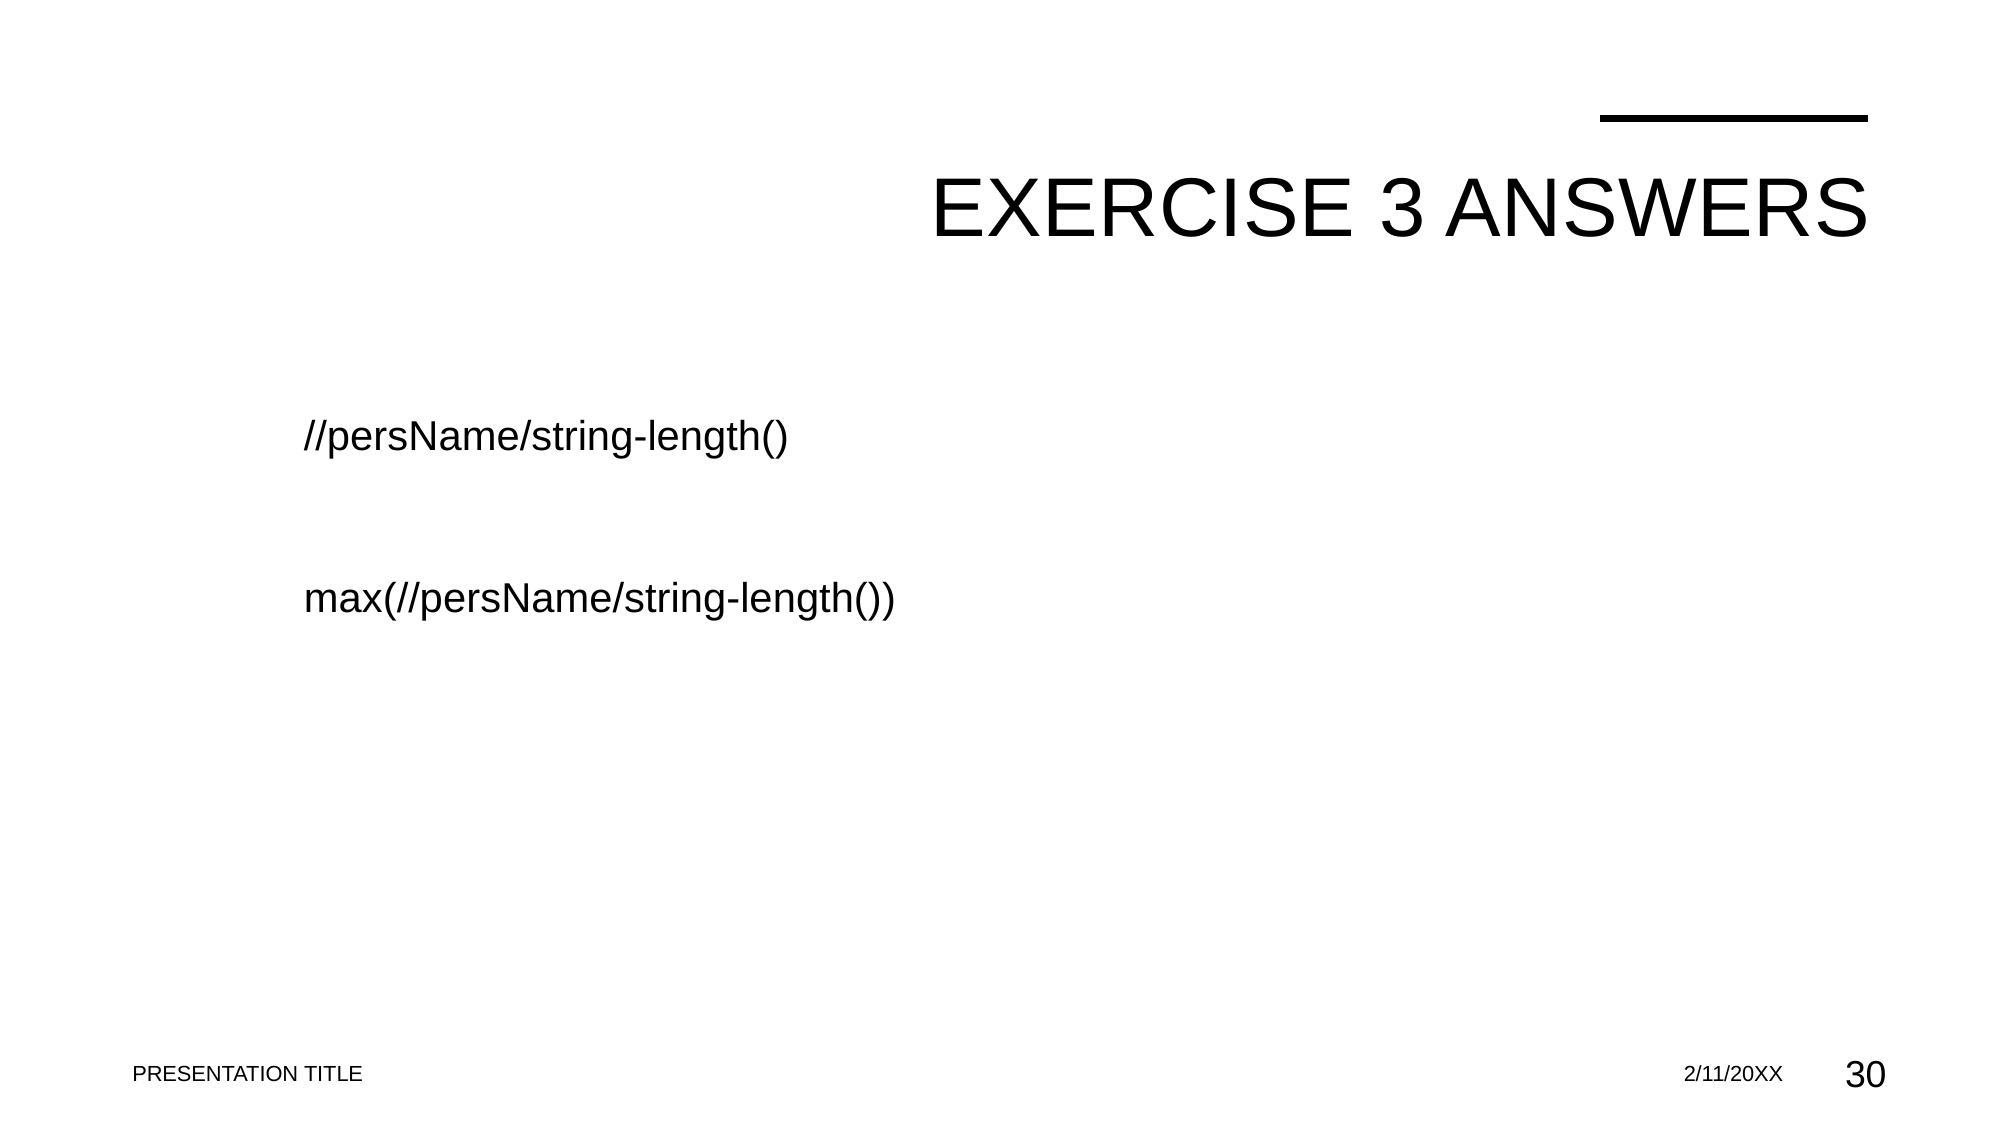

# Exercise 3 Answers
//persName/string-length()

max(//persName/string-length())
PRESENTATION TITLE
2/11/20XX
30